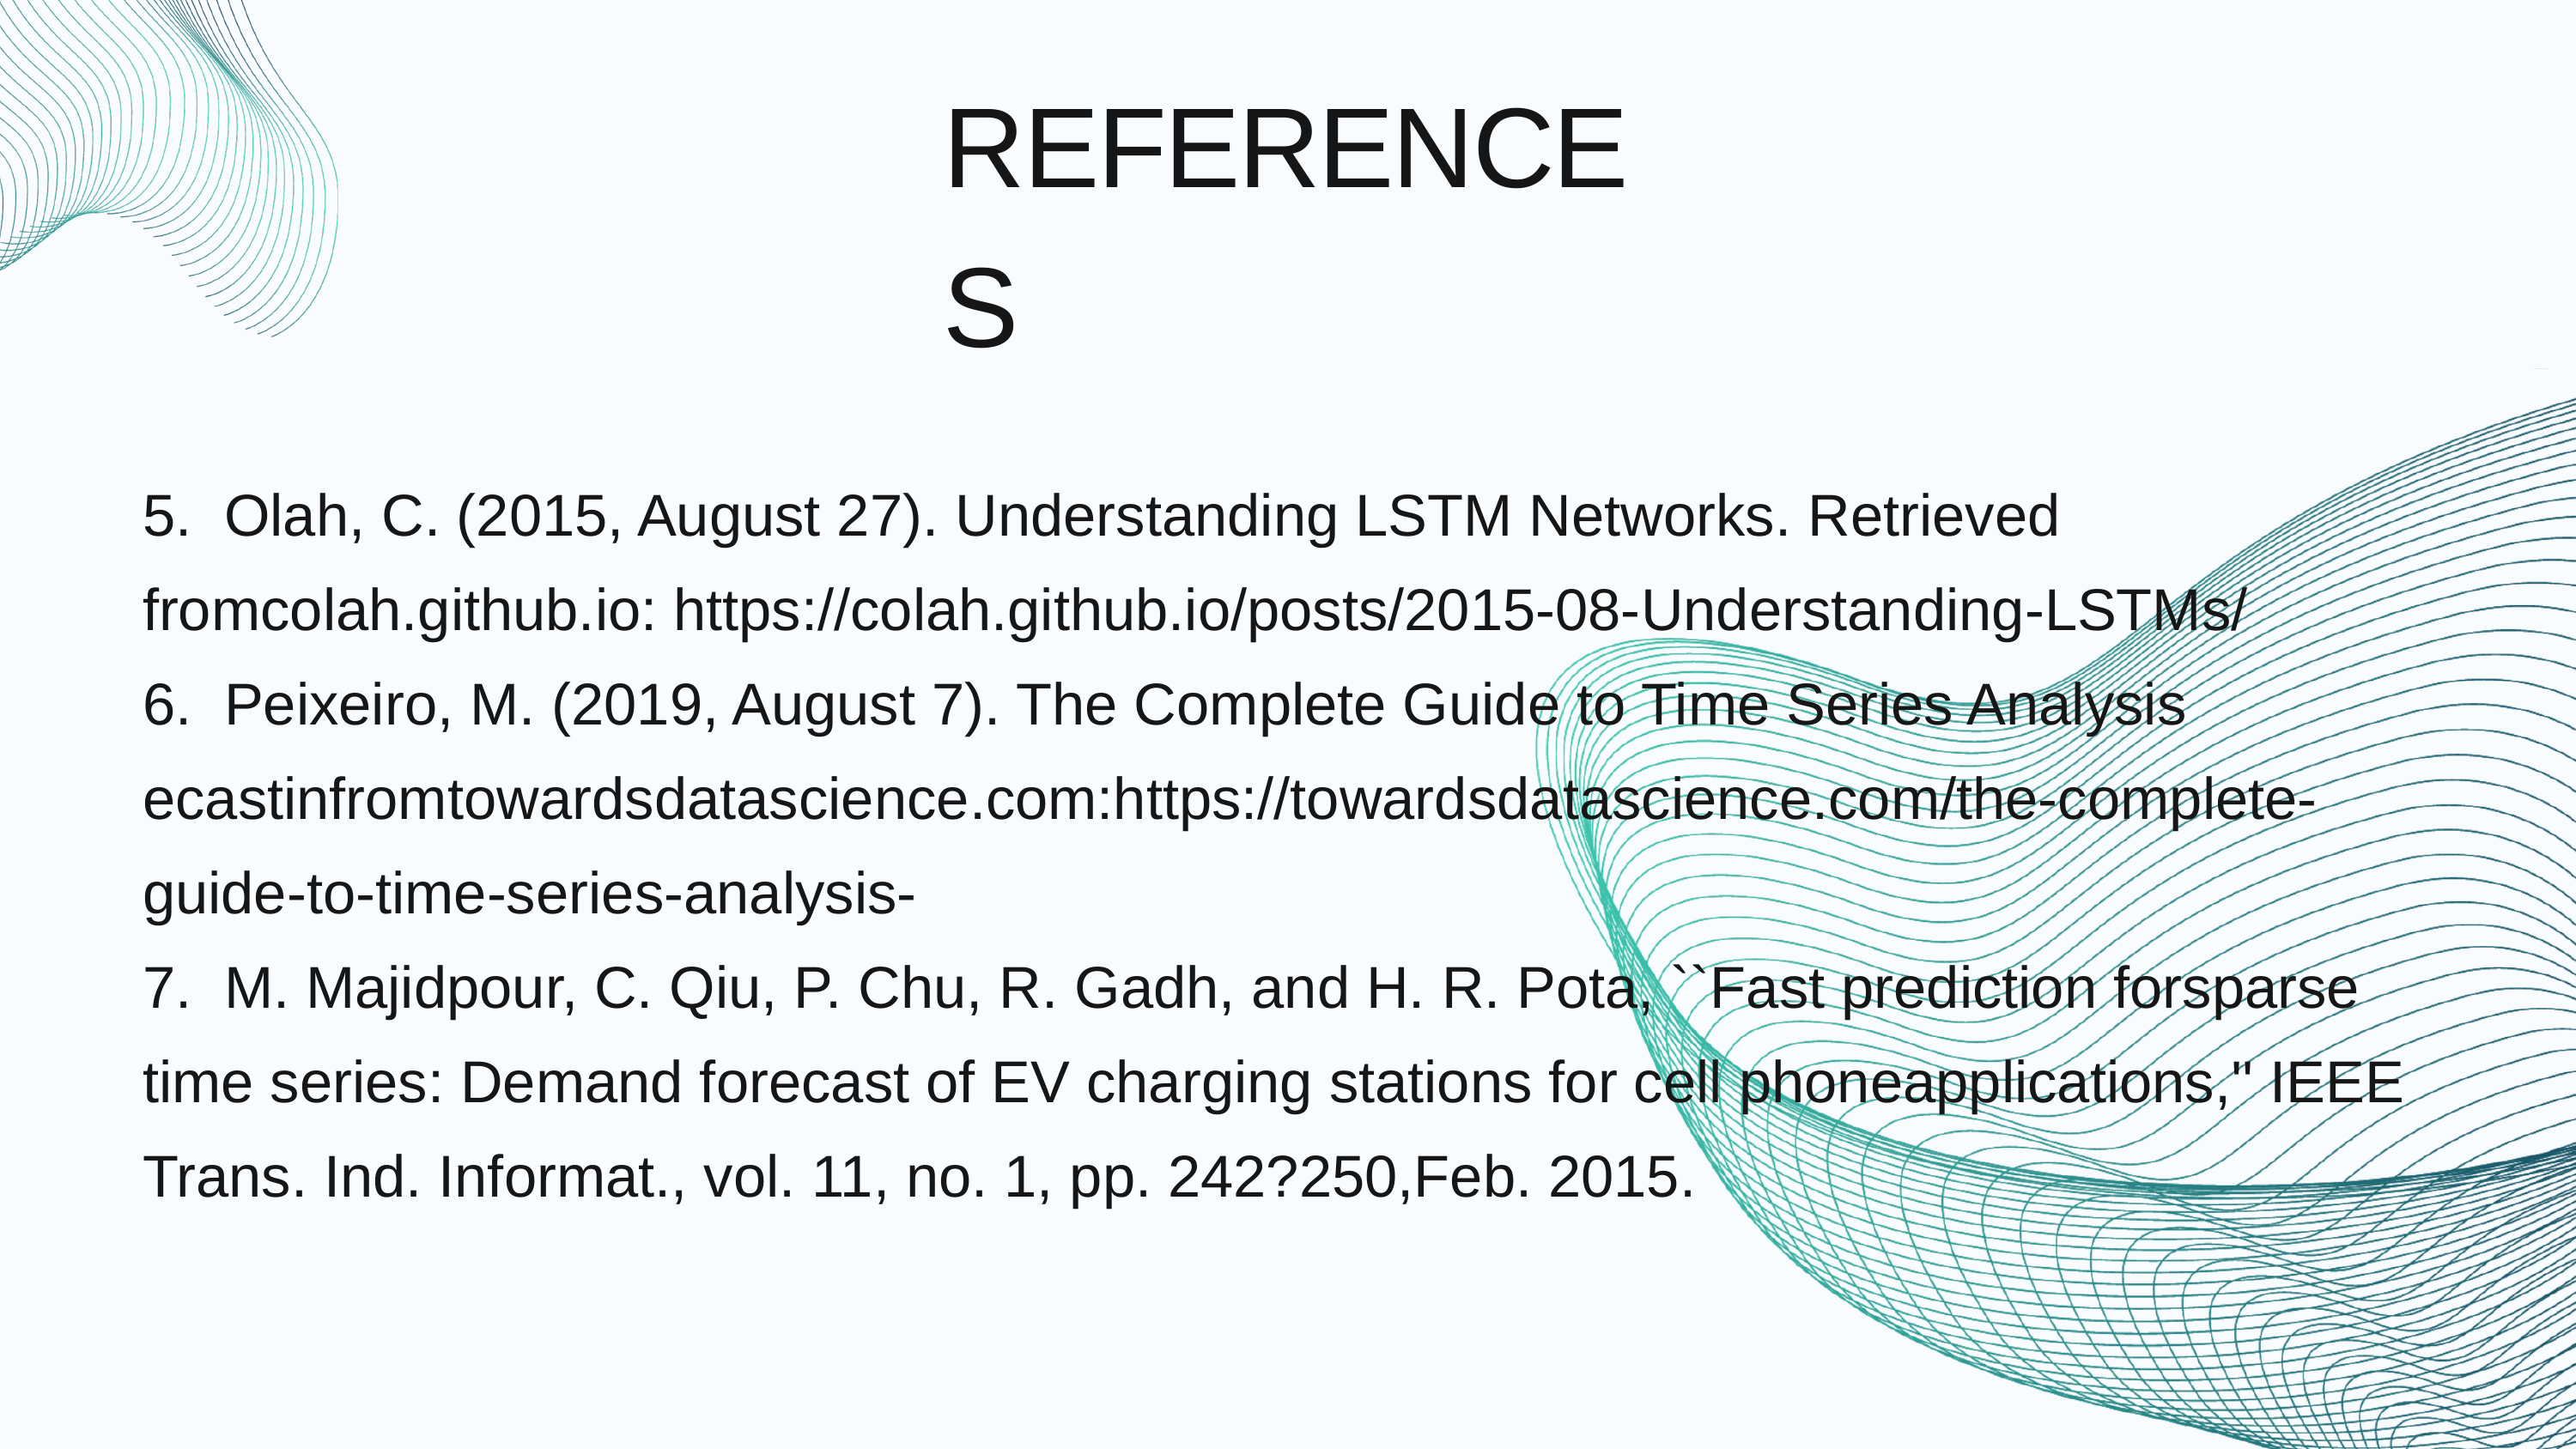

REFERENCES

5.  Olah, C. (2015, August 27). Understanding LSTM Networks. Retrieved fromcolah.github.io: https://colah.github.io/posts/2015-08-Understanding-LSTMs/
6.  Peixeiro, M. (2019, August 7). The Complete Guide to Time Series Analysis          ecastinfromtowardsdatascience.com:https://towardsdatascience.com/the-complete-guide-to-time-series-analysis-
7.  M. Majidpour, C. Qiu, P. Chu, R. Gadh, and H. R. Pota, ``Fast prediction forsparse time series: Demand forecast of EV charging stations for cell phoneapplications,'' IEEE Trans. Ind. Informat., vol. 11, no. 1, pp. 242?250,Feb. 2015.